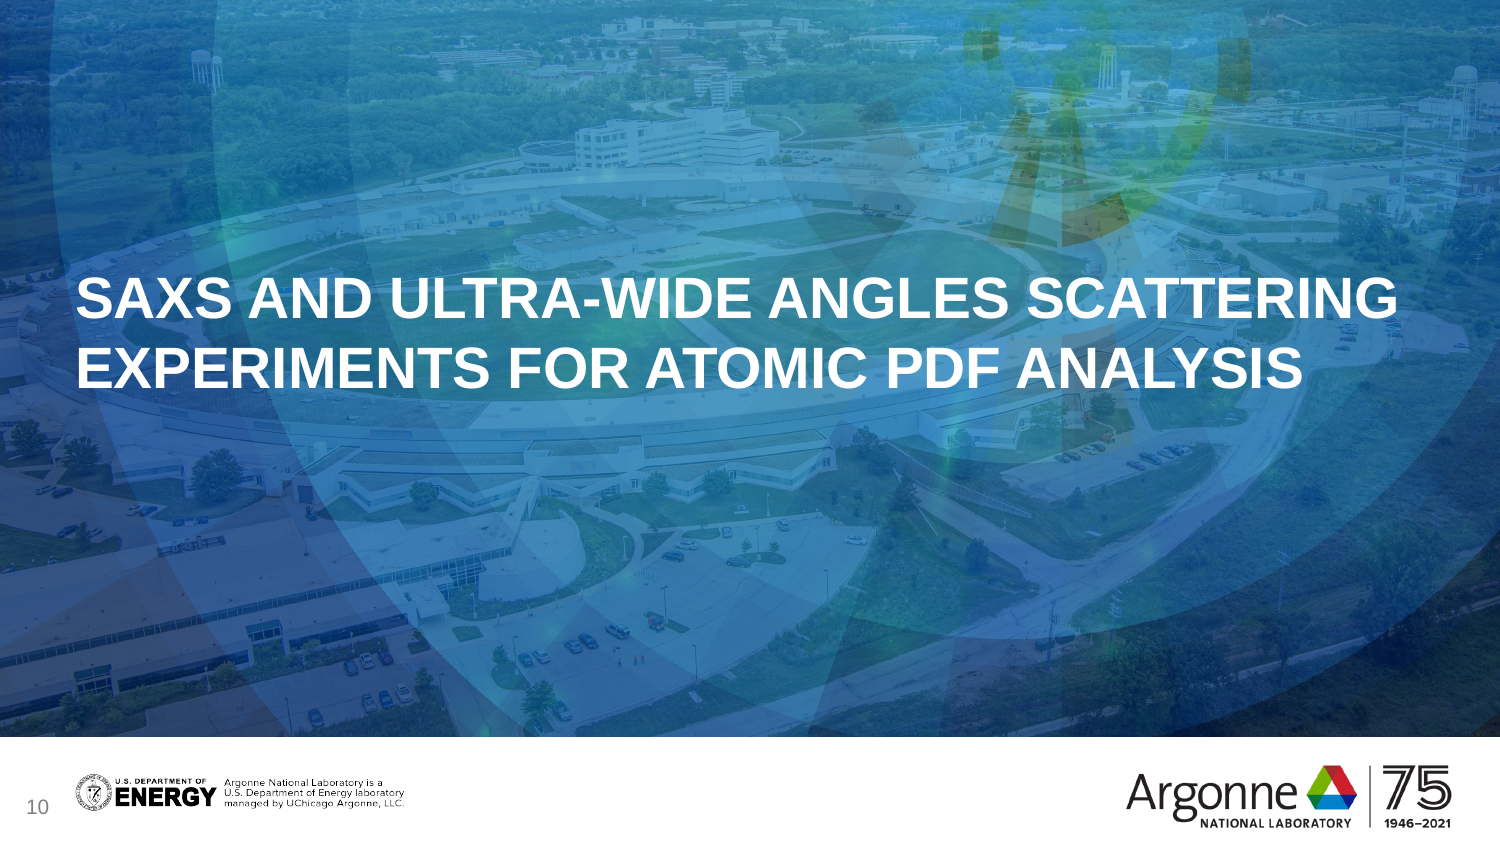

SAXS and Ultra-Wide Angles Scattering Experiments for Atomic PDF analysis
10